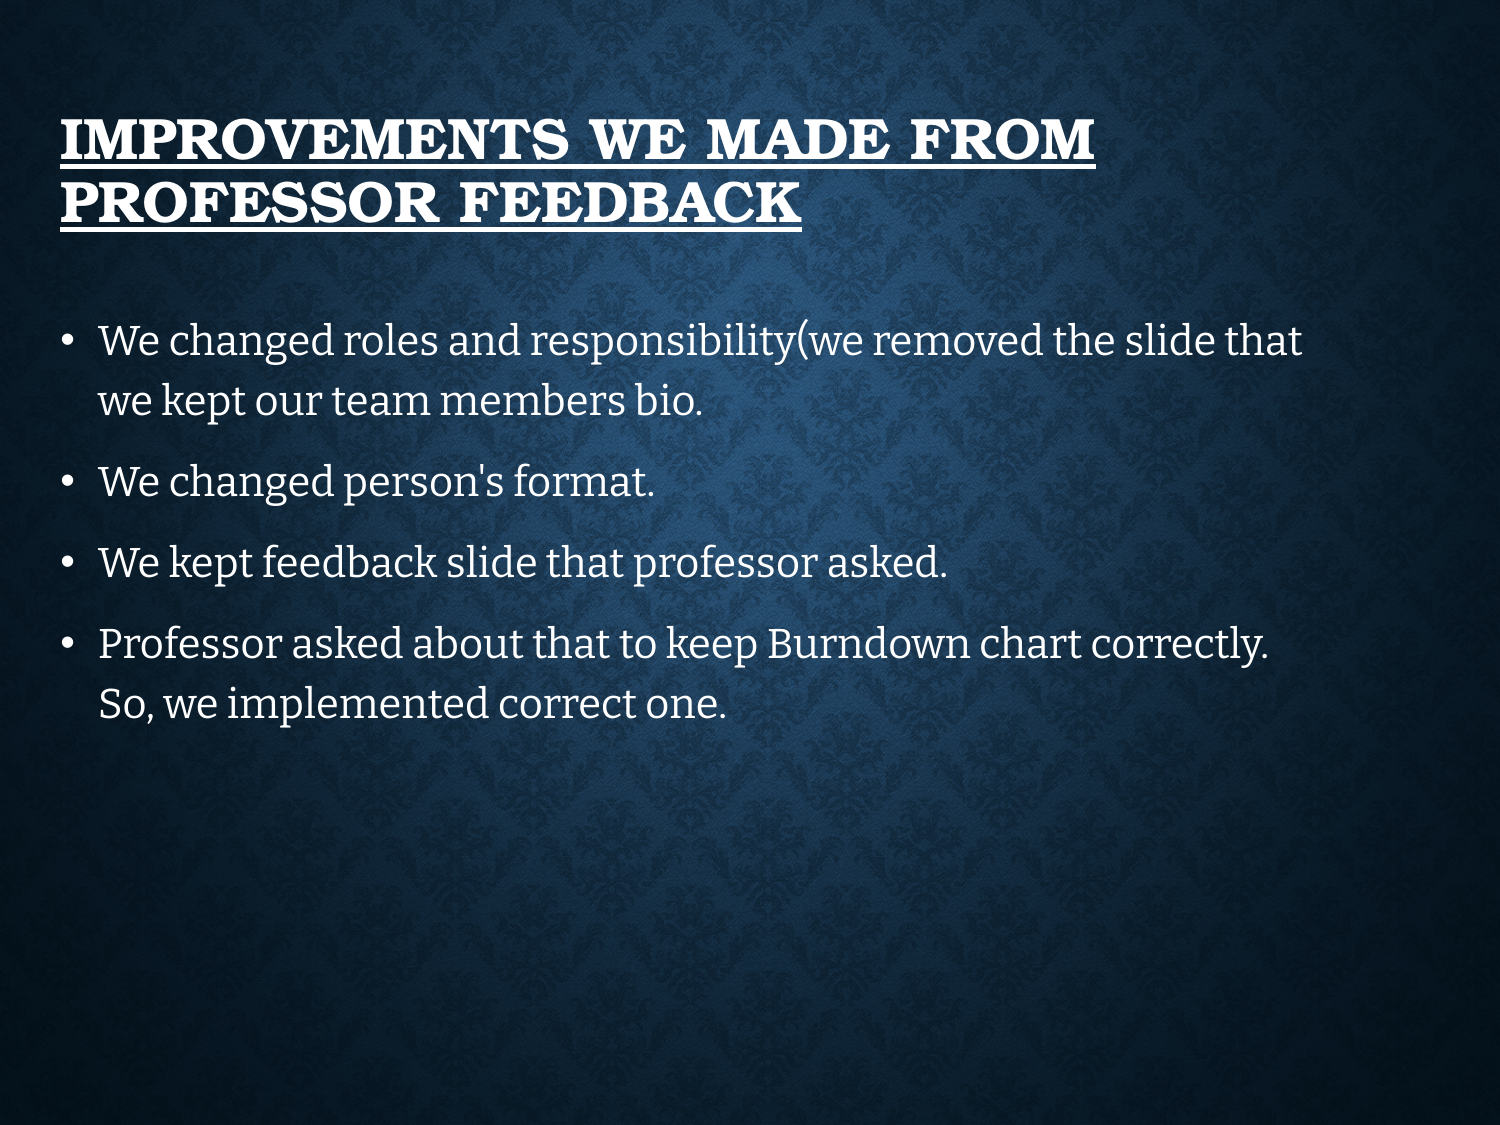

Improvements we made from professor feedback
We changed roles and responsibility(we removed the slide that we kept our team members bio.
We changed person's format.
We kept feedback slide that professor asked.
Professor asked about that to keep Burndown chart correctly. So, we implemented correct one.